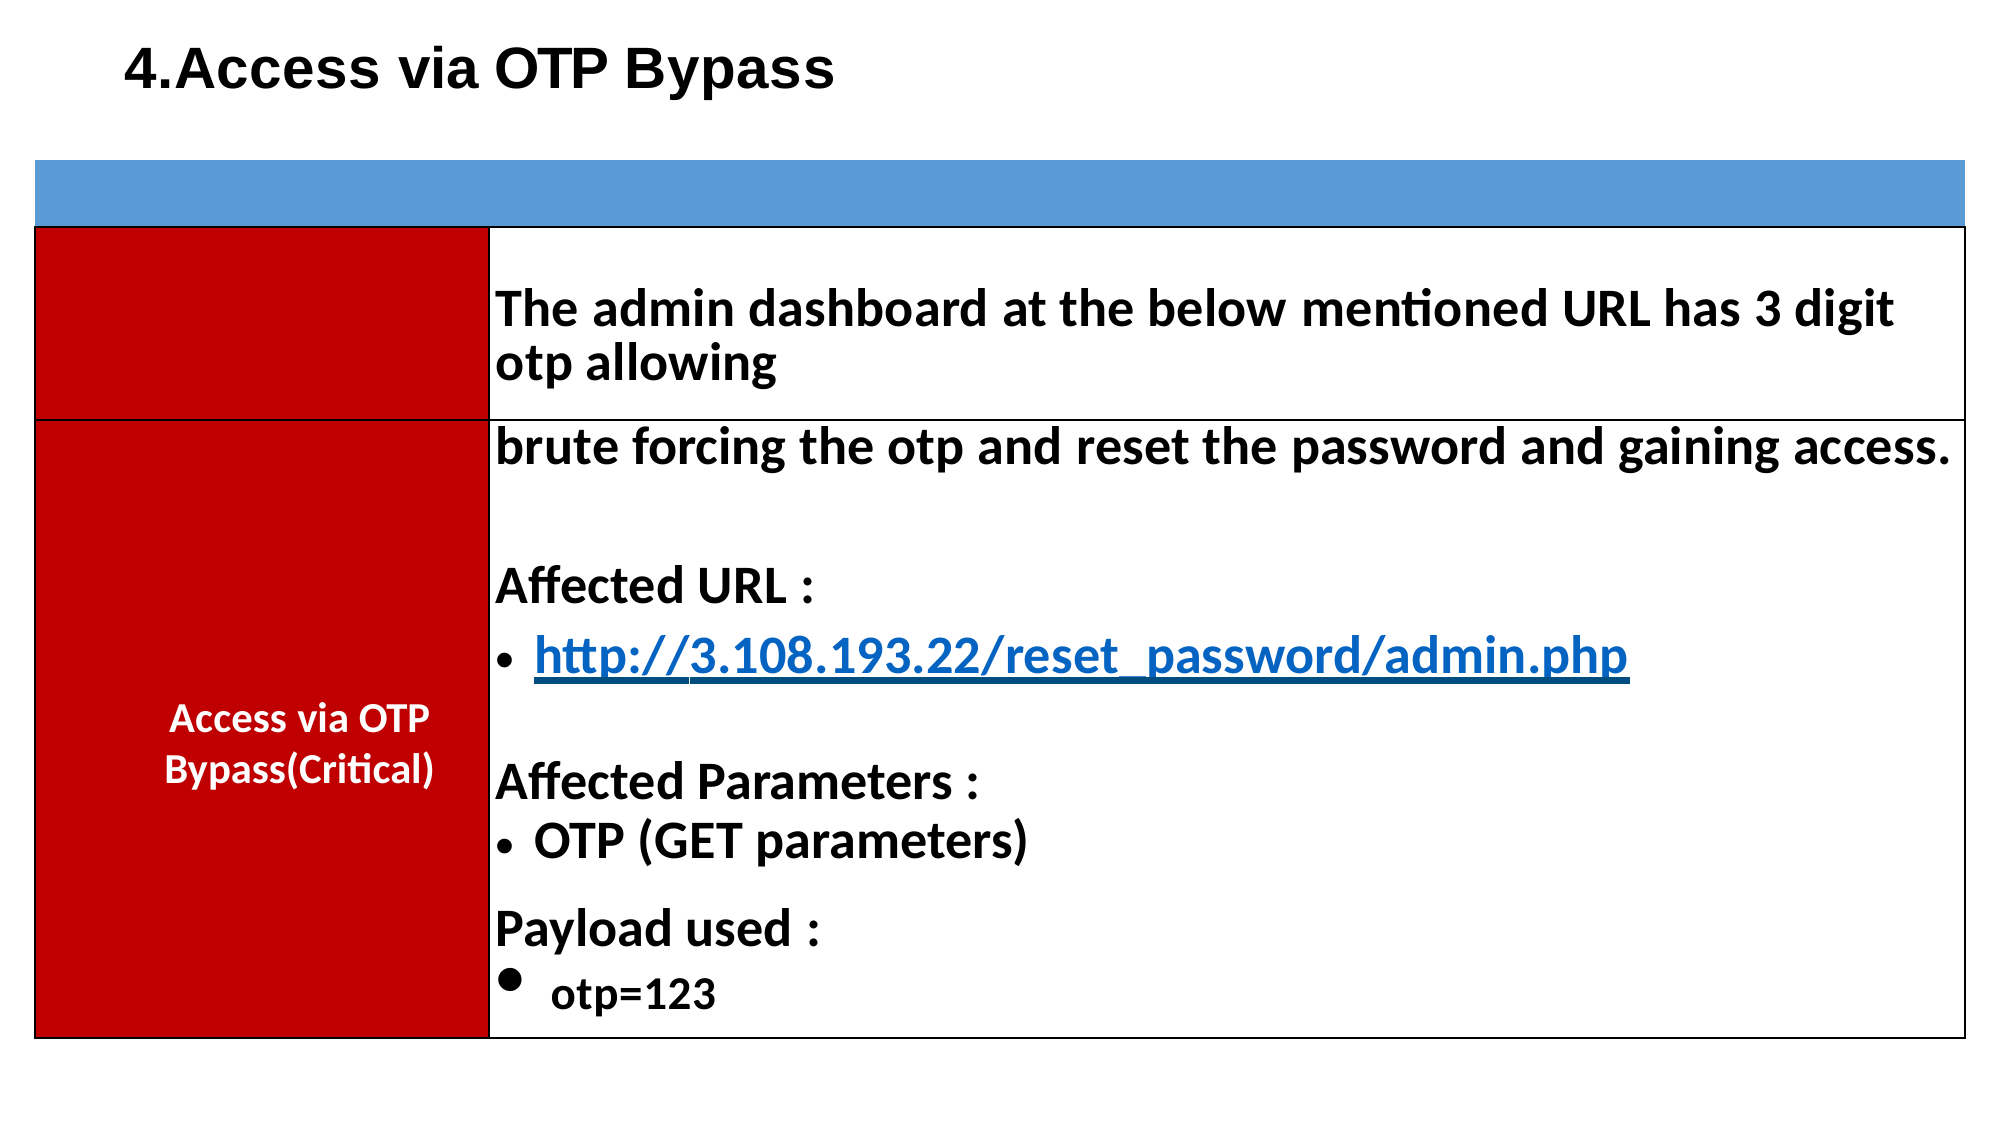

# 4.Access via OTP Bypass
|  |  |
| --- | --- |
|  | The admin dashboard at the below mentioned URL has 3 digit otp allowing |
|  | brute forcing the otp and reset the password and gaining access. |
|  | Affected URL : |
|  | http://3.108.193.22/reset\_password/admin.php |
| Access via OTP |  |
| Bypass(Critical) | Affected Parameters : |
|  | OTP (GET parameters) |
|  | Payload used : |
|  | otp=123 |